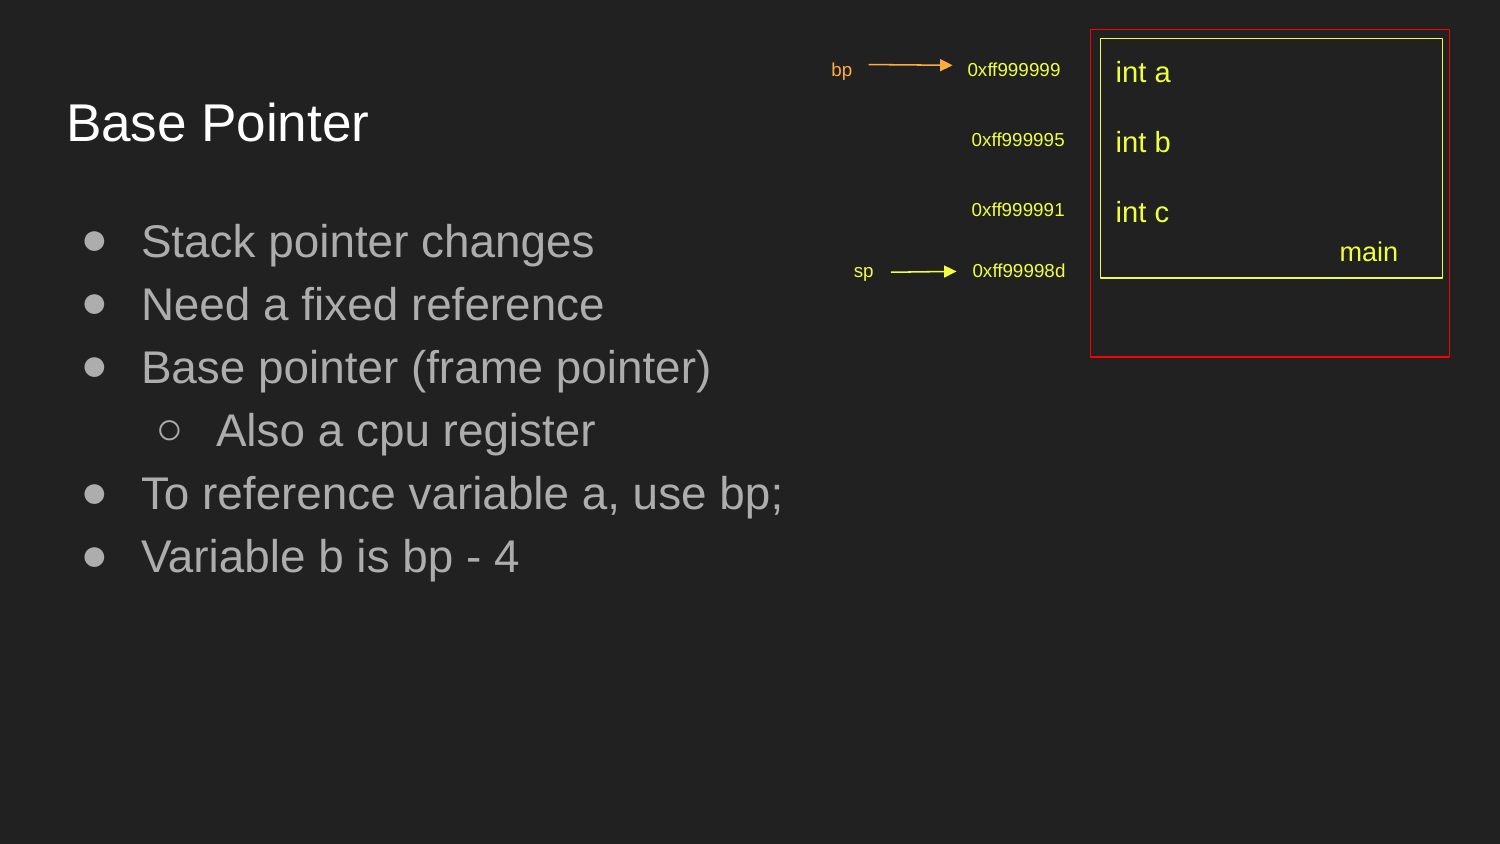

int a

int b

int c
bp
0xff999999
# Base Pointer
0xff999995
0xff999991
Stack pointer changes
Need a fixed reference
Base pointer (frame pointer)
Also a cpu register
To reference variable a, use bp;
Variable b is bp - 4
main
sp
0xff99998d